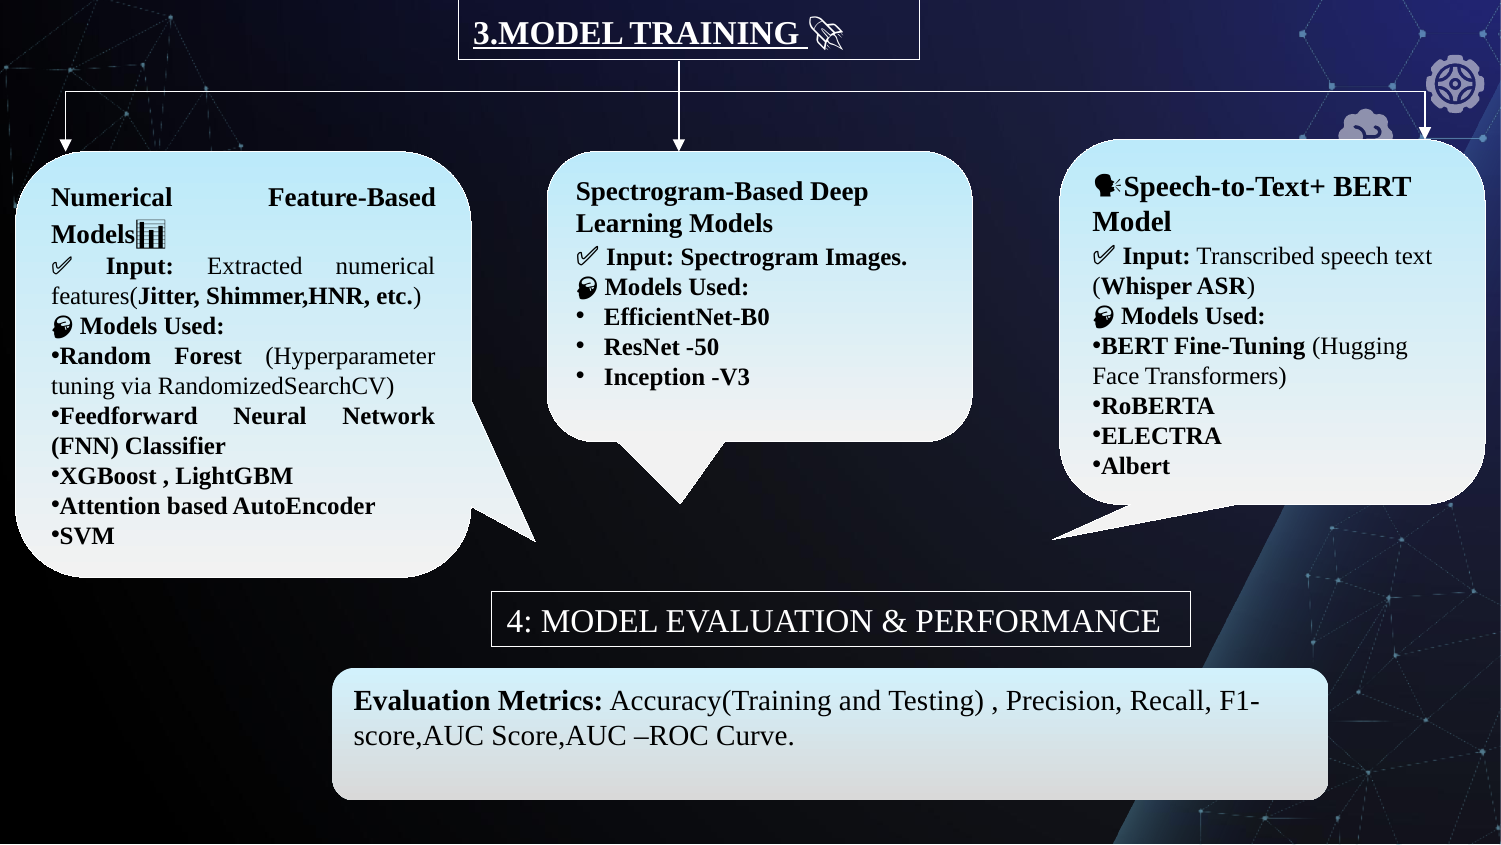

3.MODEL TRAINING 🚀
🗣️Speech-to-Text+ BERT Model
✅ Input: Transcribed speech text (Whisper ASR)
🧠 Models Used:
BERT Fine-Tuning (Hugging Face Transformers)
RoBERTA
ELECTRA
Albert
Numerical Feature-Based Models📊
✅ Input: Extracted numerical features(Jitter, Shimmer,HNR, etc.)
🧠 Models Used:
Random Forest (Hyperparameter tuning via RandomizedSearchCV)
Feedforward Neural Network (FNN) Classifier
XGBoost , LightGBM
Attention based AutoEncoder
SVM
Spectrogram-Based Deep Learning Models
✅ Input: Spectrogram Images.
🧠 Models Used:
EfficientNet-B0
ResNet -50
Inception -V3

4: MODEL EVALUATION & PERFORMANCE
Evaluation Metrics: Accuracy(Training and Testing) , Precision, Recall, F1-score,AUC Score,AUC –ROC Curve.